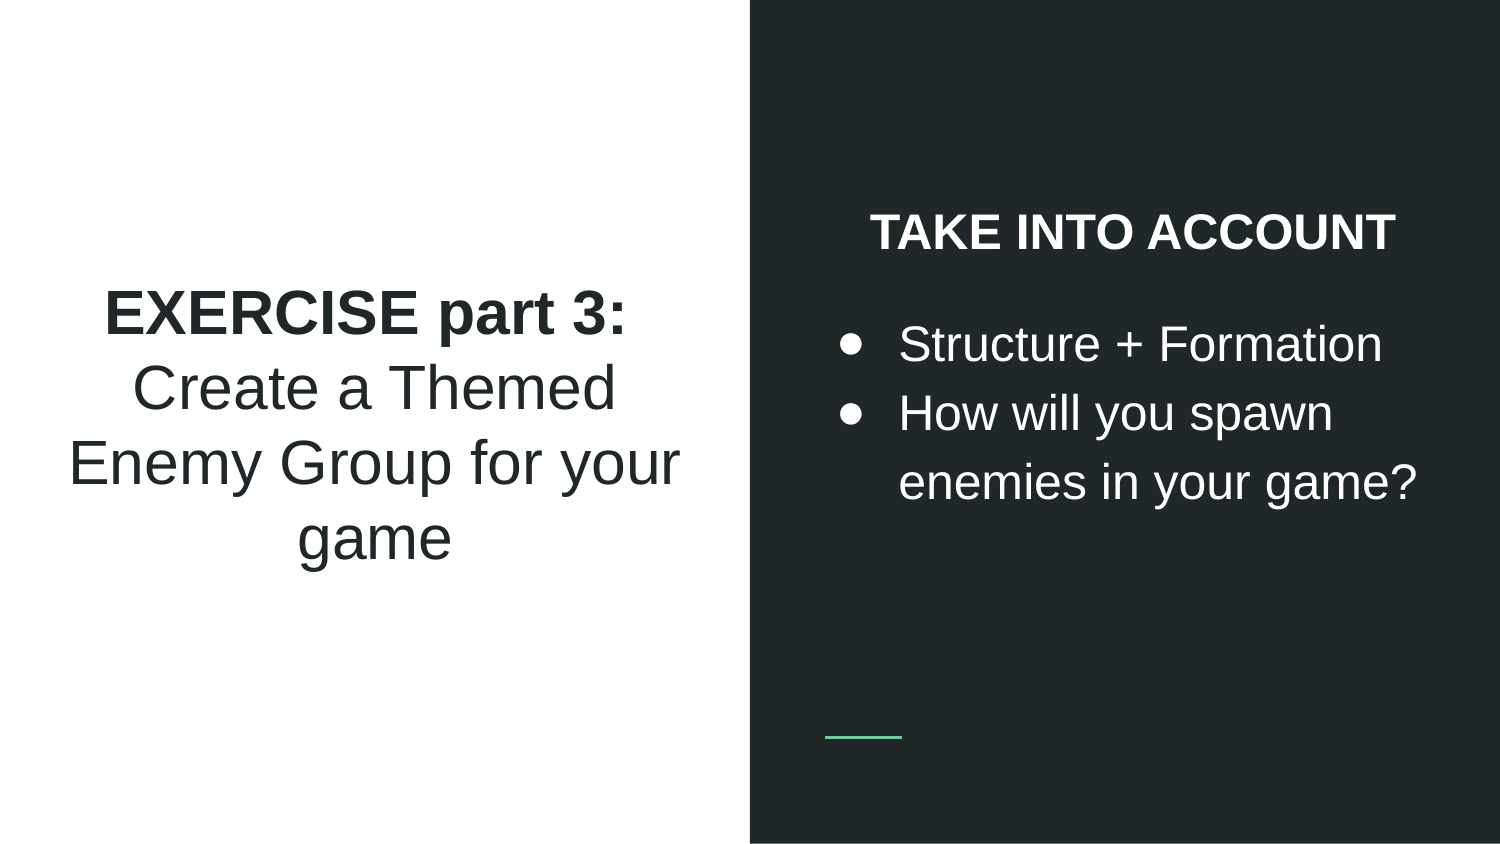

Structure + Formation
How will you spawn enemies in your game?
TAKE INTO ACCOUNT

# EXERCISE part 3:
Create a Themed Enemy Group for your game